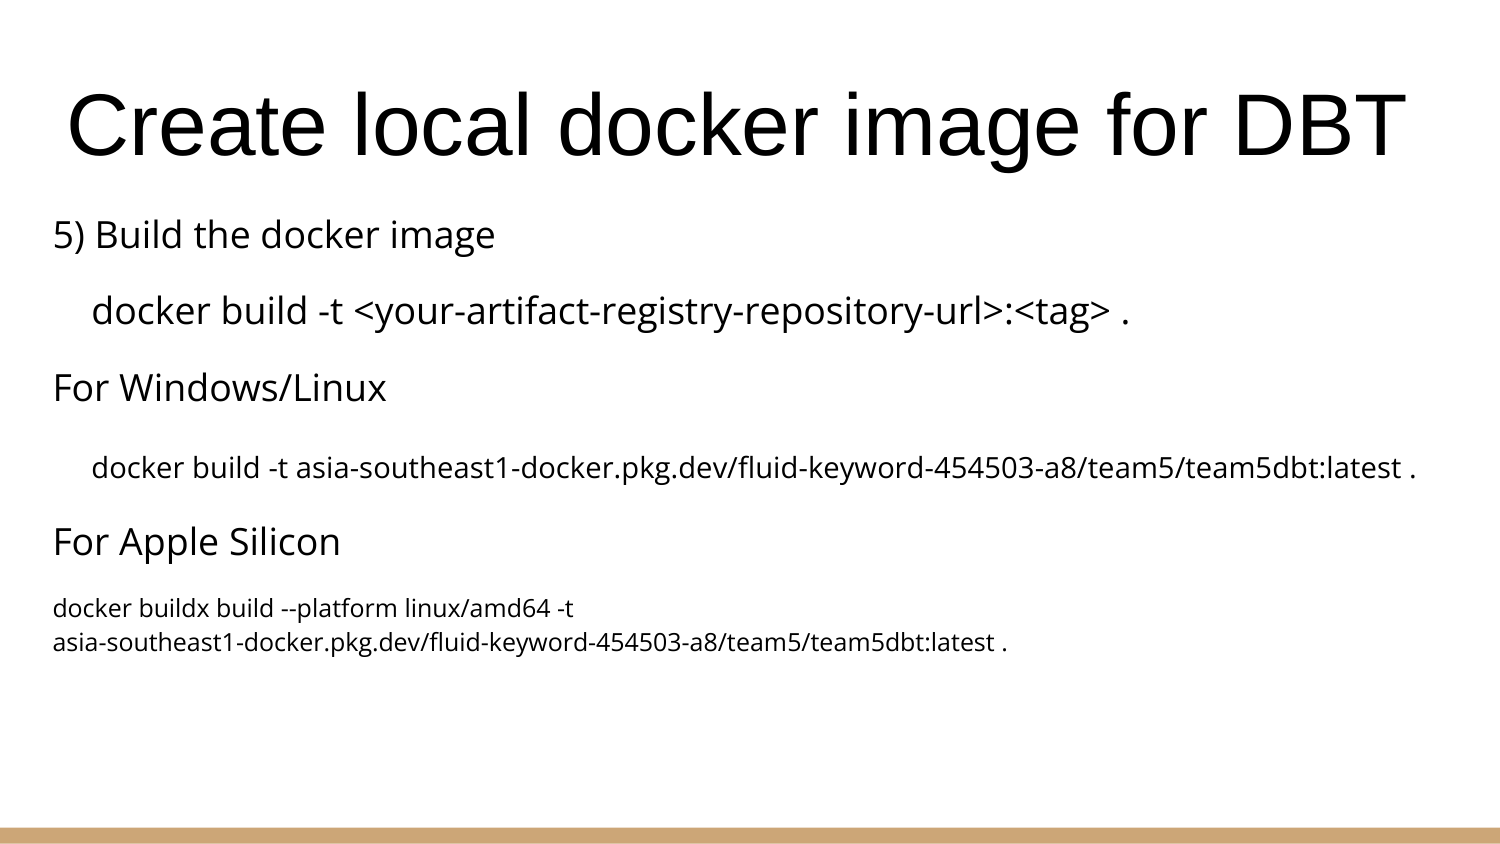

# Create local docker image for DBT
5) Build the docker image
    docker build -t <your-artifact-registry-repository-url>:<tag> .
For Windows/Linux
    docker build -t asia-southeast1-docker.pkg.dev/fluid-keyword-454503-a8/team5/team5dbt:latest .
For Apple Silicon
docker buildx build --platform linux/amd64 -t asia-southeast1-docker.pkg.dev/fluid-keyword-454503-a8/team5/team5dbt:latest .